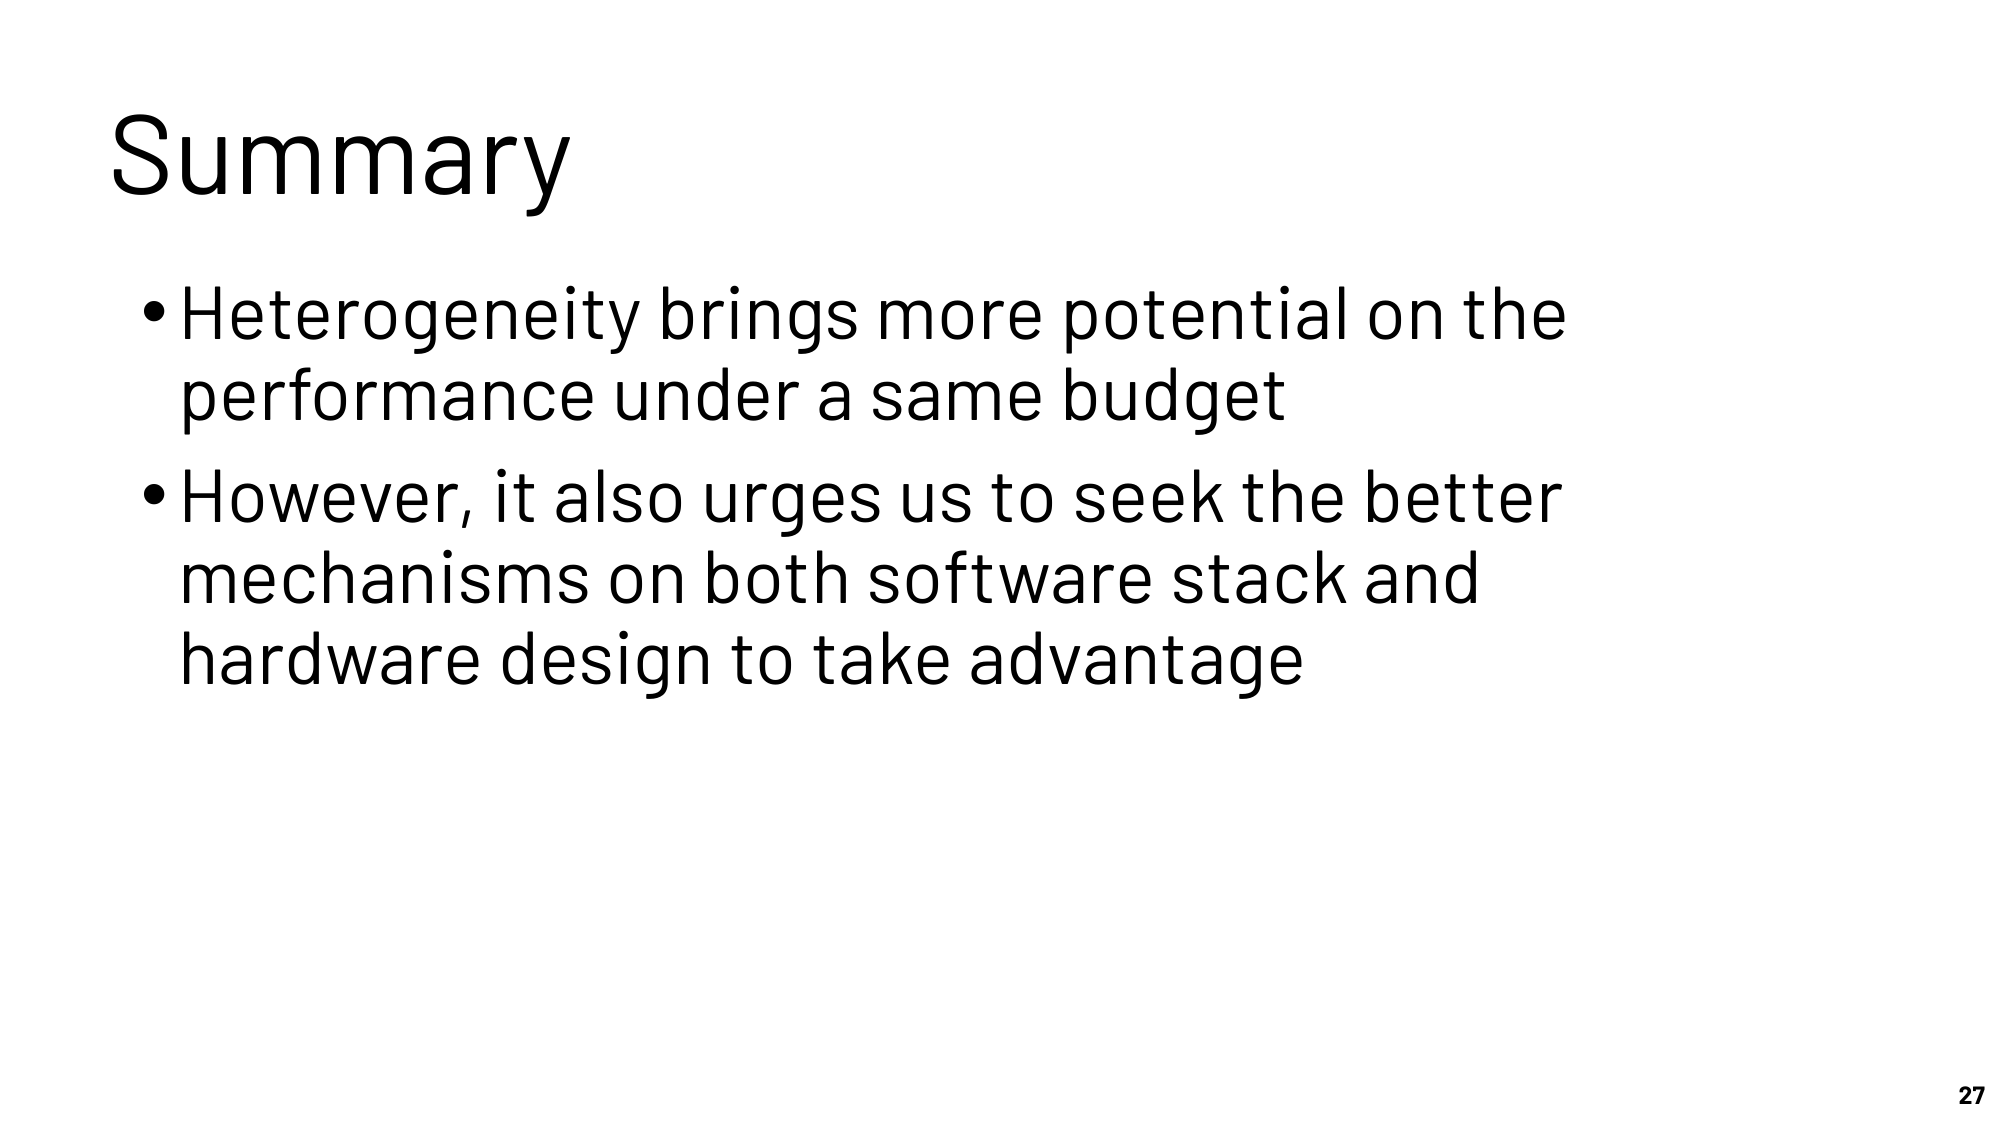

# Summary
Heterogeneity brings more potential on the performance under a same budget
However, it also urges us to seek the better mechanisms on both software stack and hardware design to take advantage
27